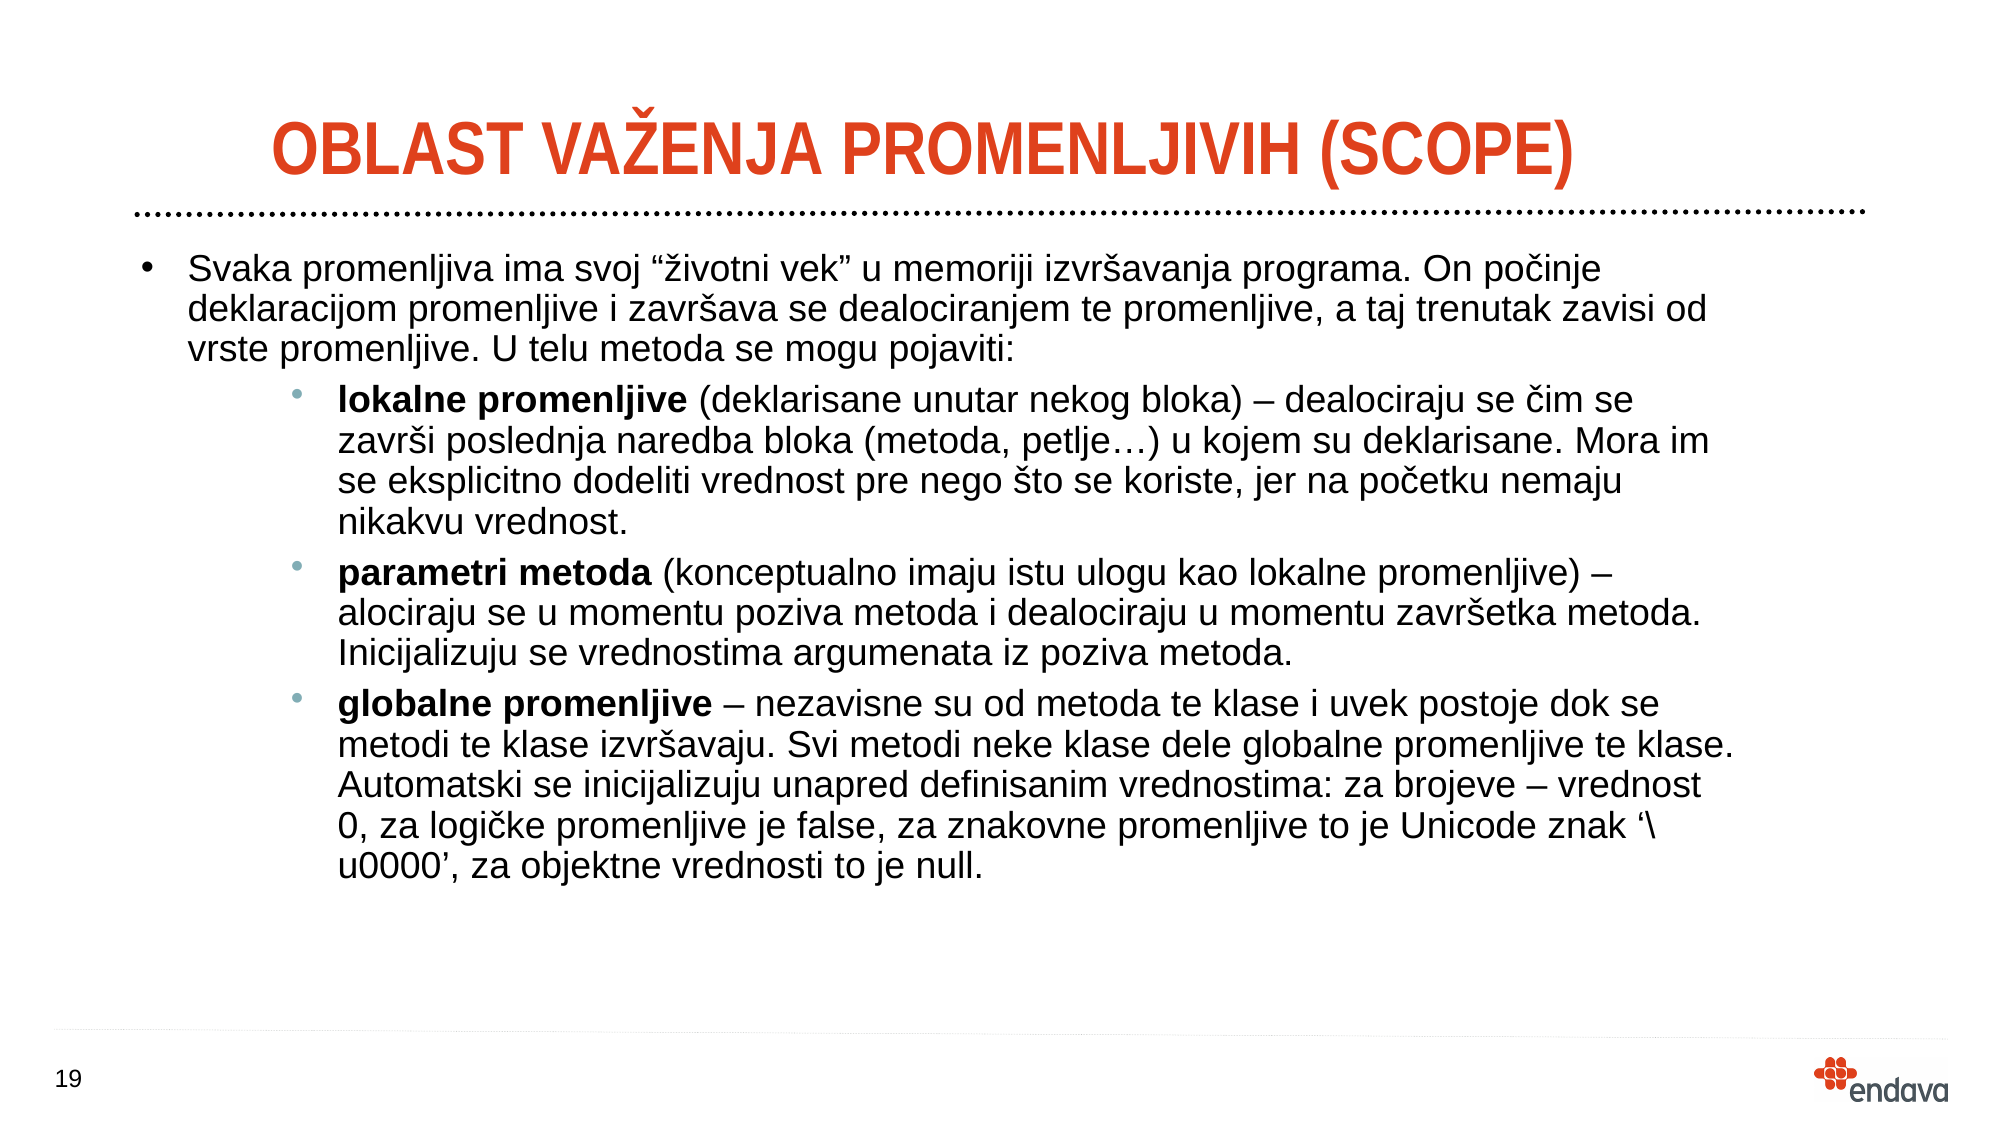

# OBLAST VAŽENJA PROMENLJIVIH (SCOPE)
Svaka promenljiva ima svoj “životni vek” u memoriji izvršavanja programa. On počinje deklaracijom promenljive i završava se dealociranjem te promenljive, a taj trenutak zavisi od vrste promenljive. U telu metoda se mogu pojaviti:
lokalne promenljive (deklarisane unutar nekog bloka) – dealociraju se čim se završi poslednja naredba bloka (metoda, petlje…) u kojem su deklarisane. Mora im se eksplicitno dodeliti vrednost pre nego što se koriste, jer na početku nemaju nikakvu vrednost.
parametri metoda (konceptualno imaju istu ulogu kao lokalne promenljive) – alociraju se u momentu poziva metoda i dealociraju u momentu završetka metoda. Inicijalizuju se vrednostima argumenata iz poziva metoda.
globalne promenljive – nezavisne su od metoda te klase i uvek postoje dok se metodi te klase izvršavaju. Svi metodi neke klase dele globalne promenljive te klase. Automatski se inicijalizuju unapred definisanim vrednostima: za brojeve – vrednost 0, za logičke promenljive je false, za znakovne promenljive to je Unicode znak ‘\u0000’, za objektne vrednosti to je null.